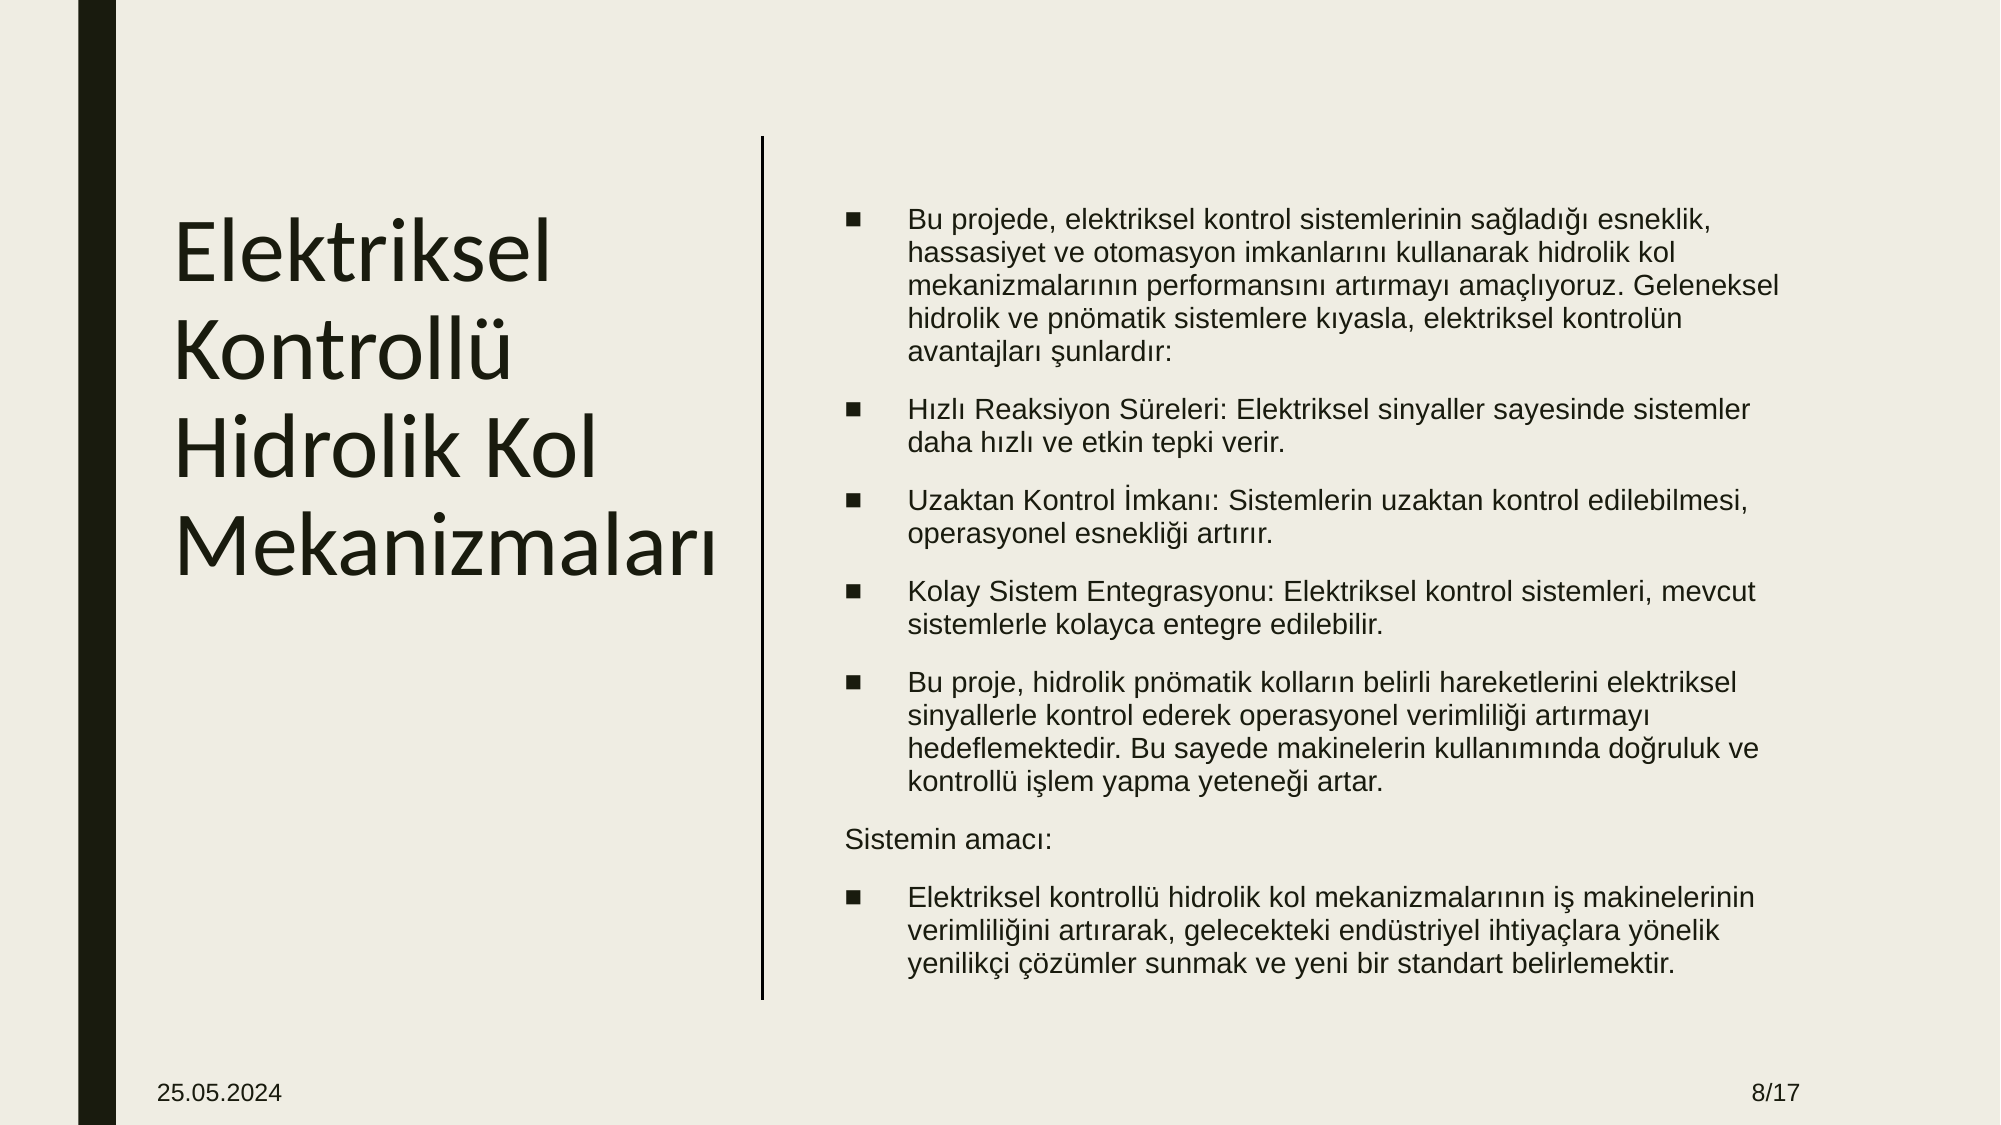

Bu projede, elektriksel kontrol sistemlerinin sağladığı esneklik, hassasiyet ve otomasyon imkanlarını kullanarak hidrolik kol mekanizmalarının performansını artırmayı amaçlıyoruz. Geleneksel hidrolik ve pnömatik sistemlere kıyasla, elektriksel kontrolün avantajları şunlardır:
Hızlı Reaksiyon Süreleri: Elektriksel sinyaller sayesinde sistemler daha hızlı ve etkin tepki verir.
Uzaktan Kontrol İmkanı: Sistemlerin uzaktan kontrol edilebilmesi, operasyonel esnekliği artırır.
Kolay Sistem Entegrasyonu: Elektriksel kontrol sistemleri, mevcut sistemlerle kolayca entegre edilebilir.
Bu proje, hidrolik pnömatik kolların belirli hareketlerini elektriksel sinyallerle kontrol ederek operasyonel verimliliği artırmayı hedeflemektedir. Bu sayede makinelerin kullanımında doğruluk ve kontrollü işlem yapma yeteneği artar.
Sistemin amacı:
Elektriksel kontrollü hidrolik kol mekanizmalarının iş makinelerinin verimliliğini artırarak, gelecekteki endüstriyel ihtiyaçlara yönelik yenilikçi çözümler sunmak ve yeni bir standart belirlemektir.

# Elektriksel Kontrollü Hidrolik Kol Mekanizmaları
25.05.2024
8/17